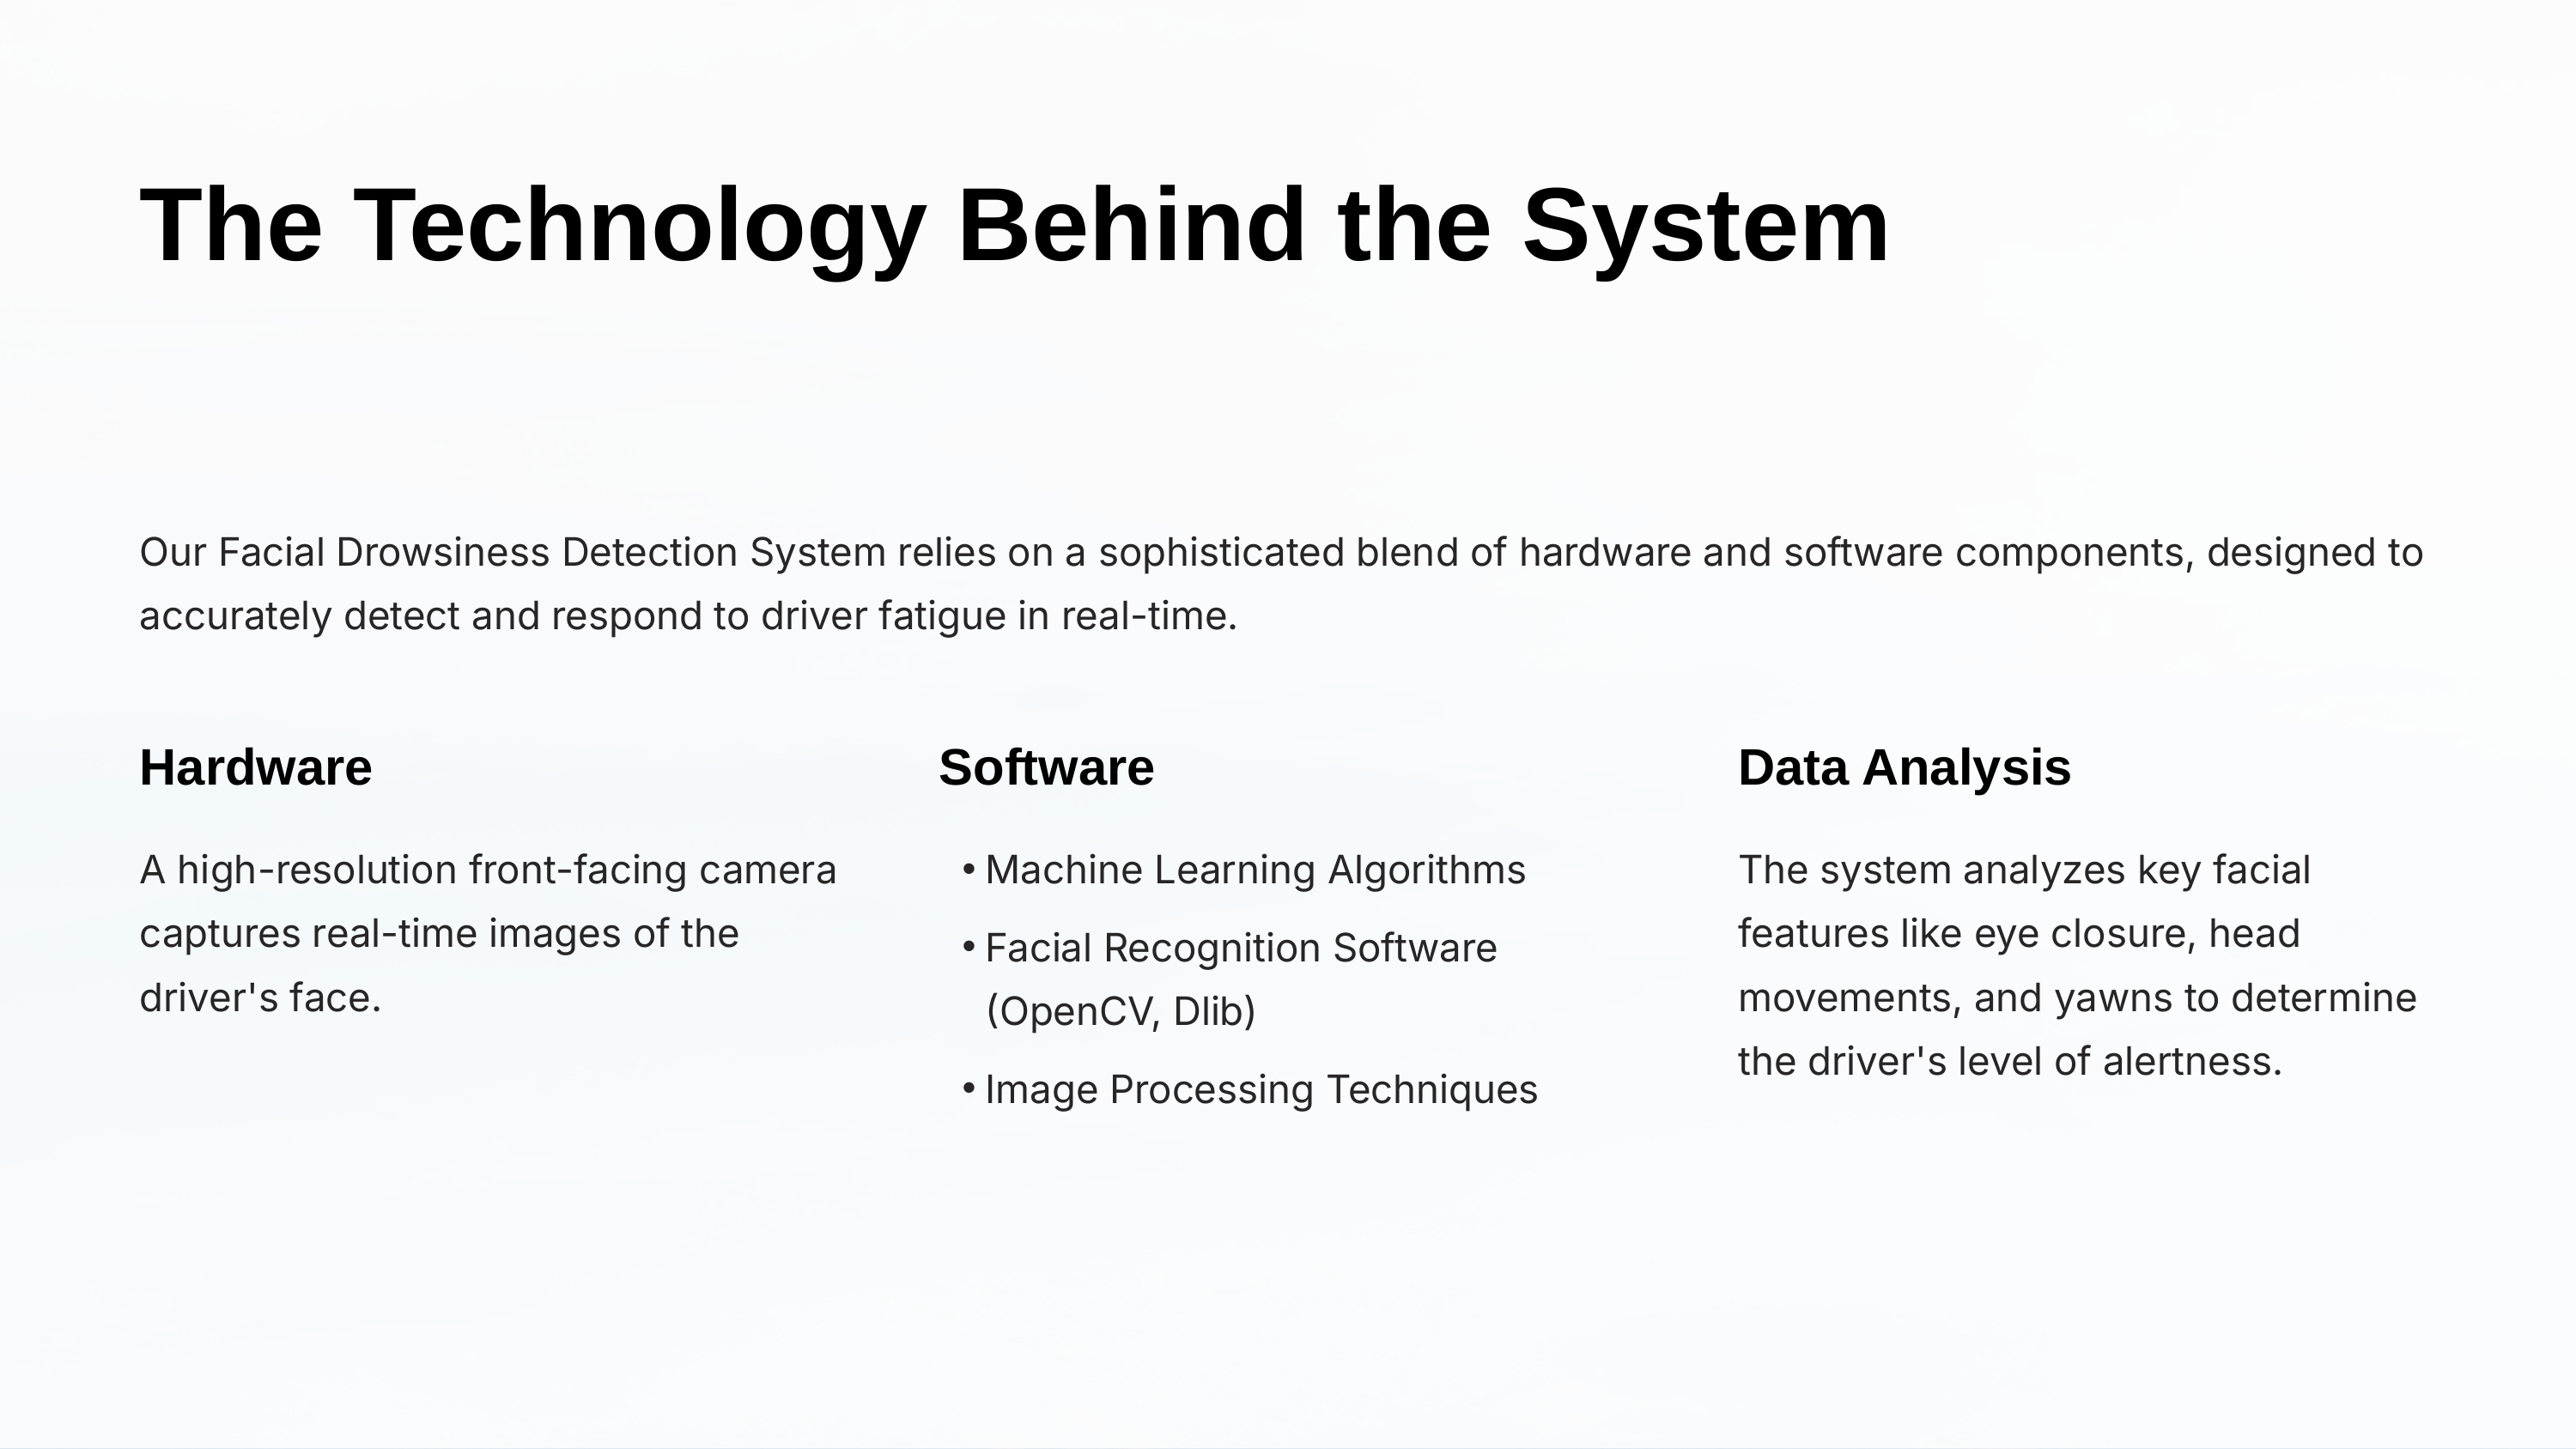

The Technology Behind the System
Our Facial Drowsiness Detection System relies on a sophisticated blend of hardware and software components, designed to accurately detect and respond to driver fatigue in real-time.
Hardware
Software
Data Analysis
A high-resolution front-facing camera captures real-time images of the driver's face.
Machine Learning Algorithms
The system analyzes key facial features like eye closure, head movements, and yawns to determine the driver's level of alertness.
Facial Recognition Software (OpenCV, Dlib)
Image Processing Techniques